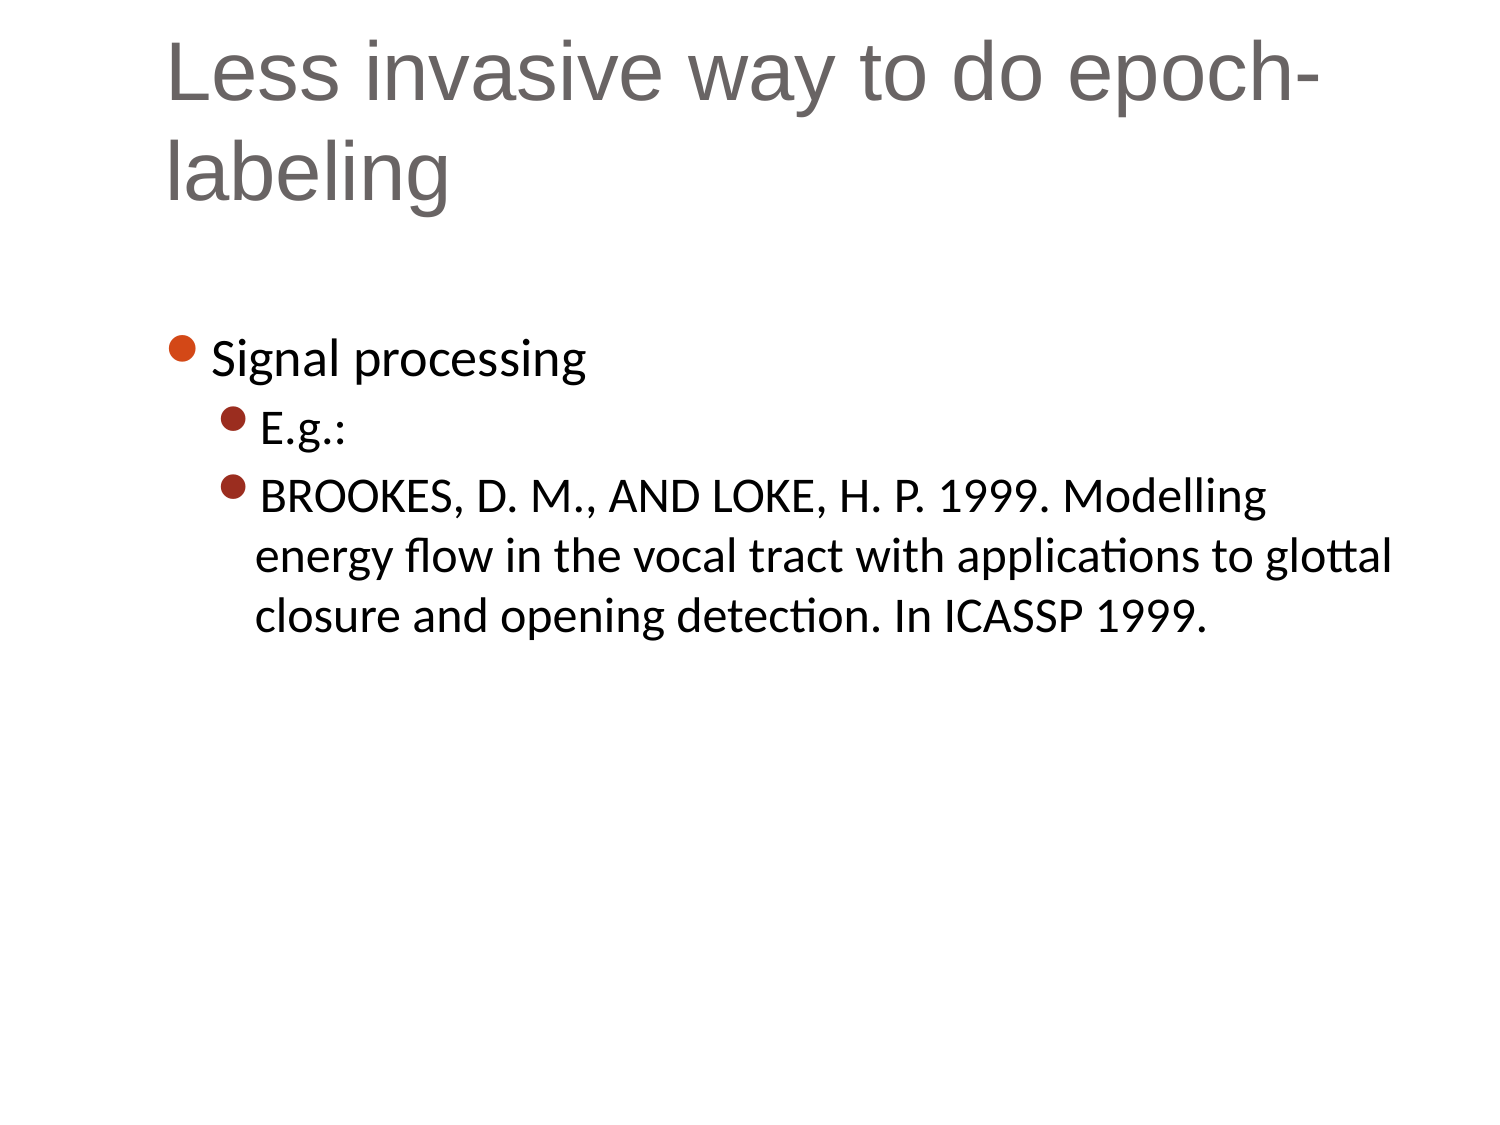

# Less invasive way to do epoch-labeling

Signal processing
E.g.:
BROOKES, D. M., AND LOKE, H. P. 1999. Modelling energy flow in the vocal tract with applications to glottal closure and opening detection. In ICASSP 1999.